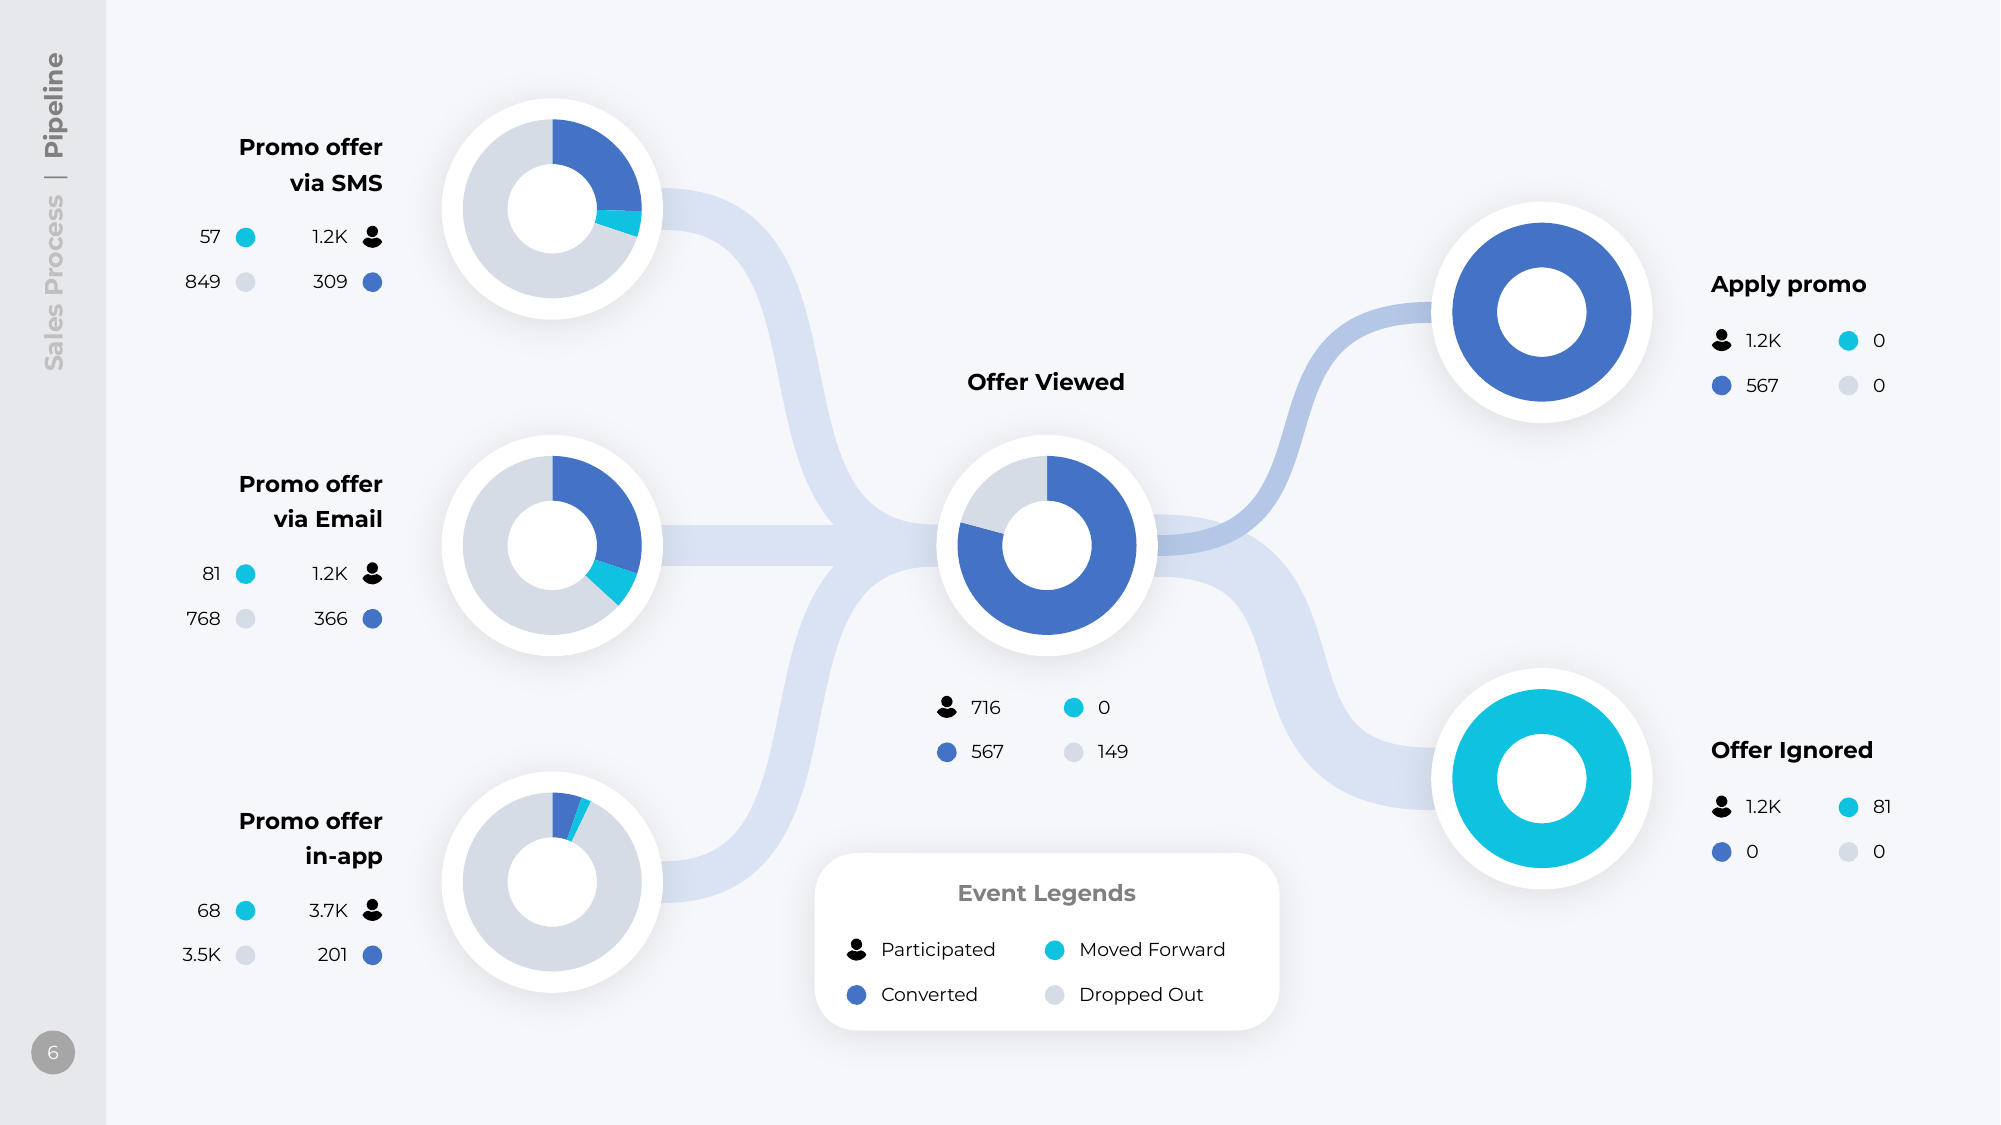

### Chart

| Category | Sales |
|---|---|
| Converted | 309.0 |
| Moved Forward | 57.0 |
| Dropped Out | 849.0 |
Promo offer via SMS
57

849

1.2K

309

 Sales Process  |  Pipeline

### Chart

| Category | Sales |
|---|---|
| Converted | 567.0 |
| Moved Forward | 0.0 |
| Dropped Out | 0.0 |
Apply promo
0

0

1.2K

567

Offer Viewed

### Chart

| Category | Sales |
|---|---|
| Converted | 366.0 |
| Moved Forward | 81.0 |
| Dropped Out | 768.0 |

### Chart

| Category | Sales |
|---|---|
| Converted | 567.0 |
| Moved Forward | 0.0 |
| Dropped Out | 149.0 |
Promo offer via Email
81

768

1.2K

366

### Chart

| Category | Sales |
|---|---|
| Converted | 0.0 |
| Moved Forward | 57.0 |
| Dropped Out | 0.0 |
0

149

716

567

Offer Ignored
81

0

1.2K

0

### Chart

| Category | Sales |
|---|---|
| Converted | 201.0 |
| Moved Forward | 68.0 |
| Dropped Out | 3500.0 |
Promo offer in-app
68

3.5K

3.7K

201

Event Legends
Moved Forward

Dropped Out

Participated

Converted

6